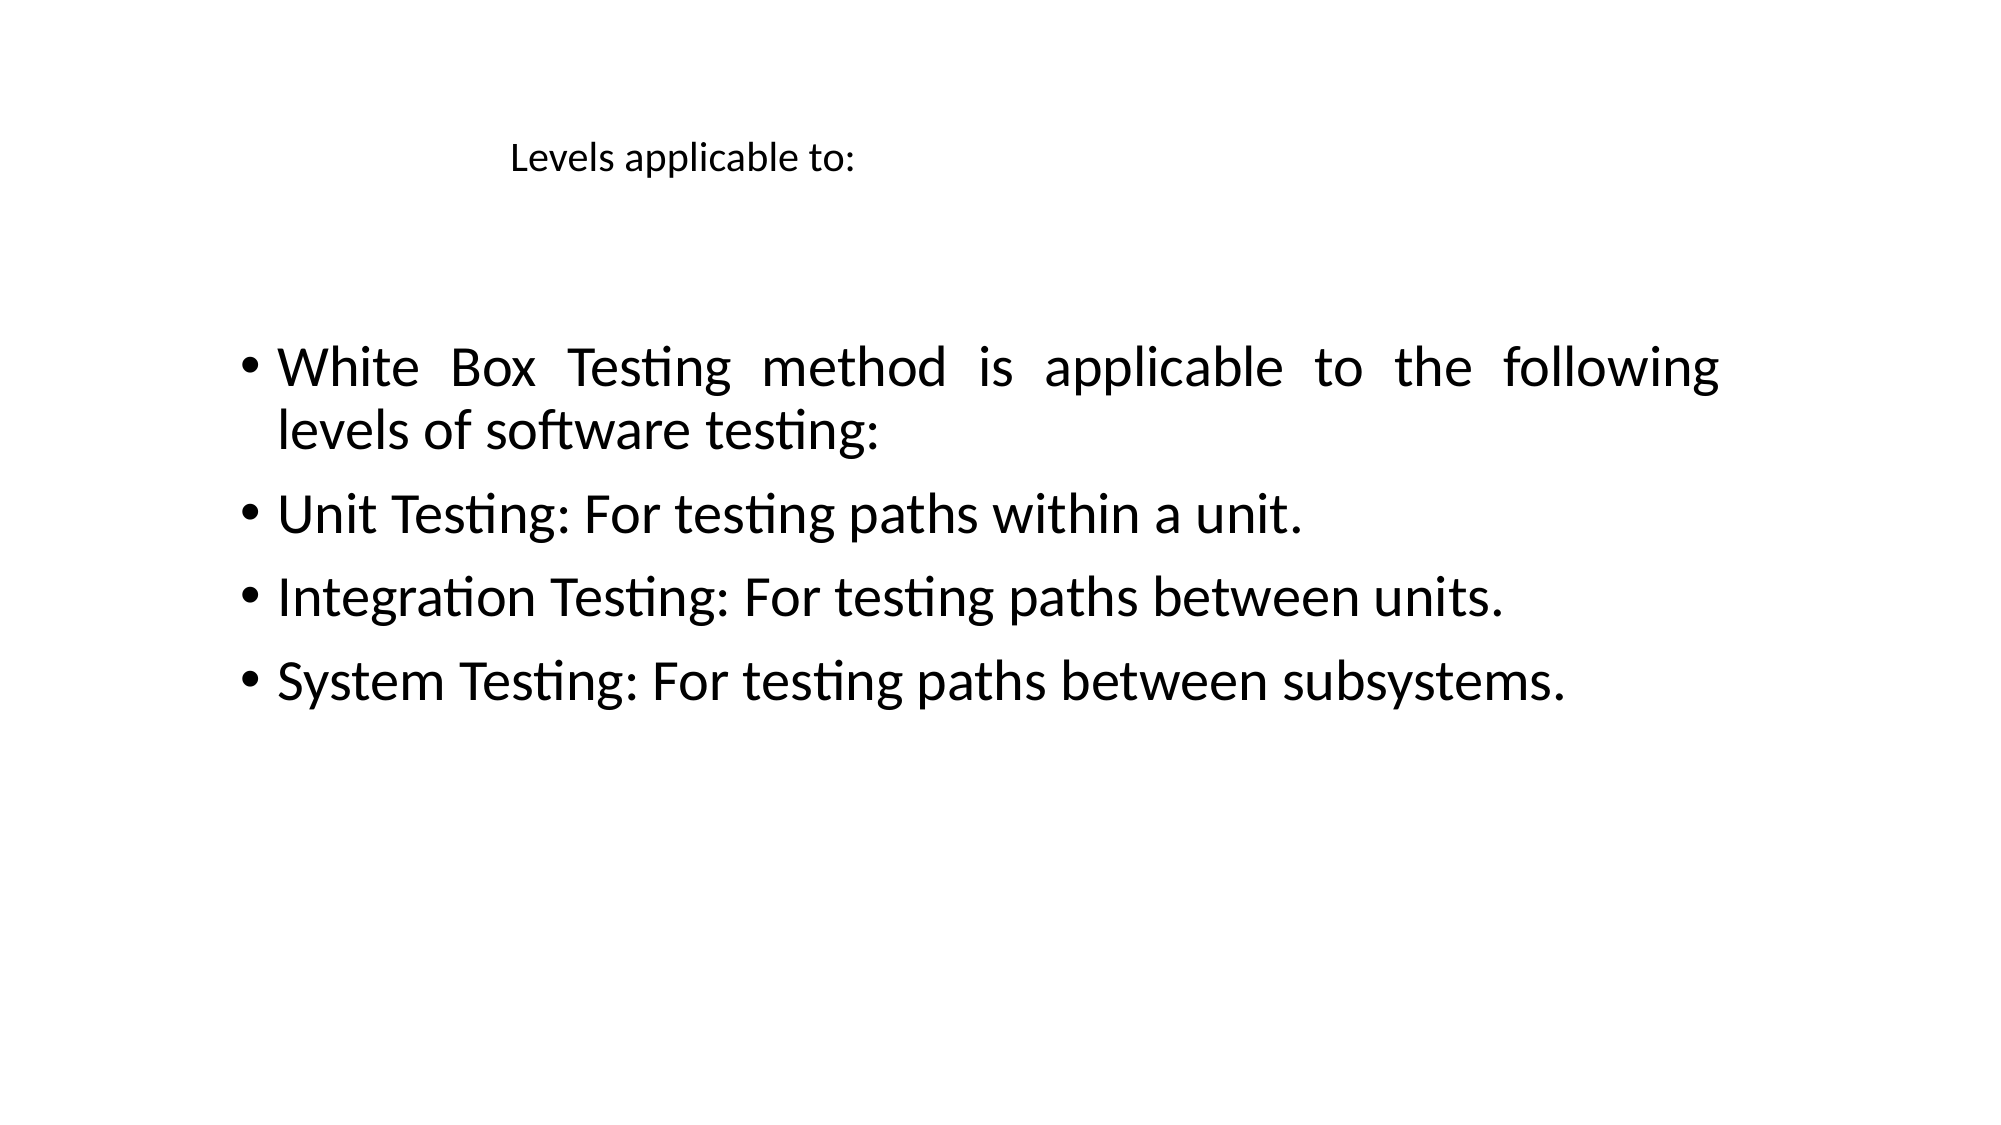

# Levels applicable to:
White Box Testing method is applicable to the following levels of software testing:
Unit Testing: For testing paths within a unit.
Integration Testing: For testing paths between units.
System Testing: For testing paths between subsystems.